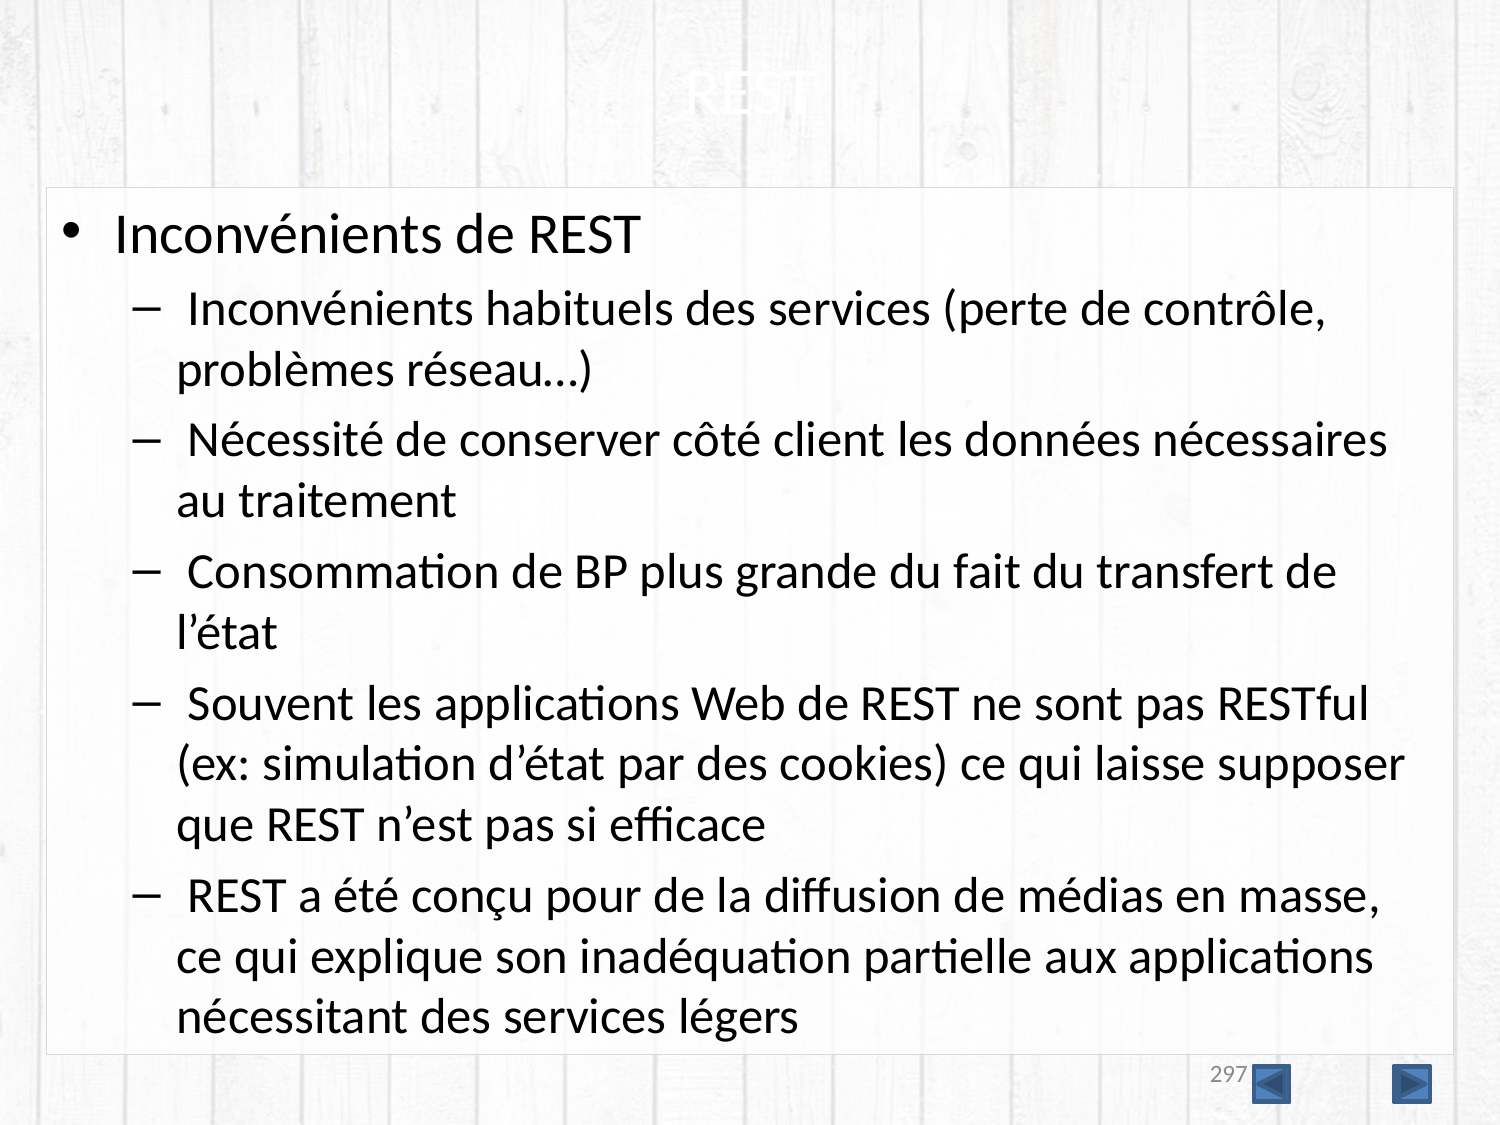

# REST
Inconvénients de REST
 Inconvénients habituels des services (perte de contrôle, problèmes réseau…)
 Nécessité de conserver côté client les données nécessaires au traitement
 Consommation de BP plus grande du fait du transfert de l’état
 Souvent les applications Web de REST ne sont pas RESTful (ex: simulation d’état par des cookies) ce qui laisse supposer que REST n’est pas si efficace
 REST a été conçu pour de la diffusion de médias en masse, ce qui explique son inadéquation partielle aux applications nécessitant des services légers
297